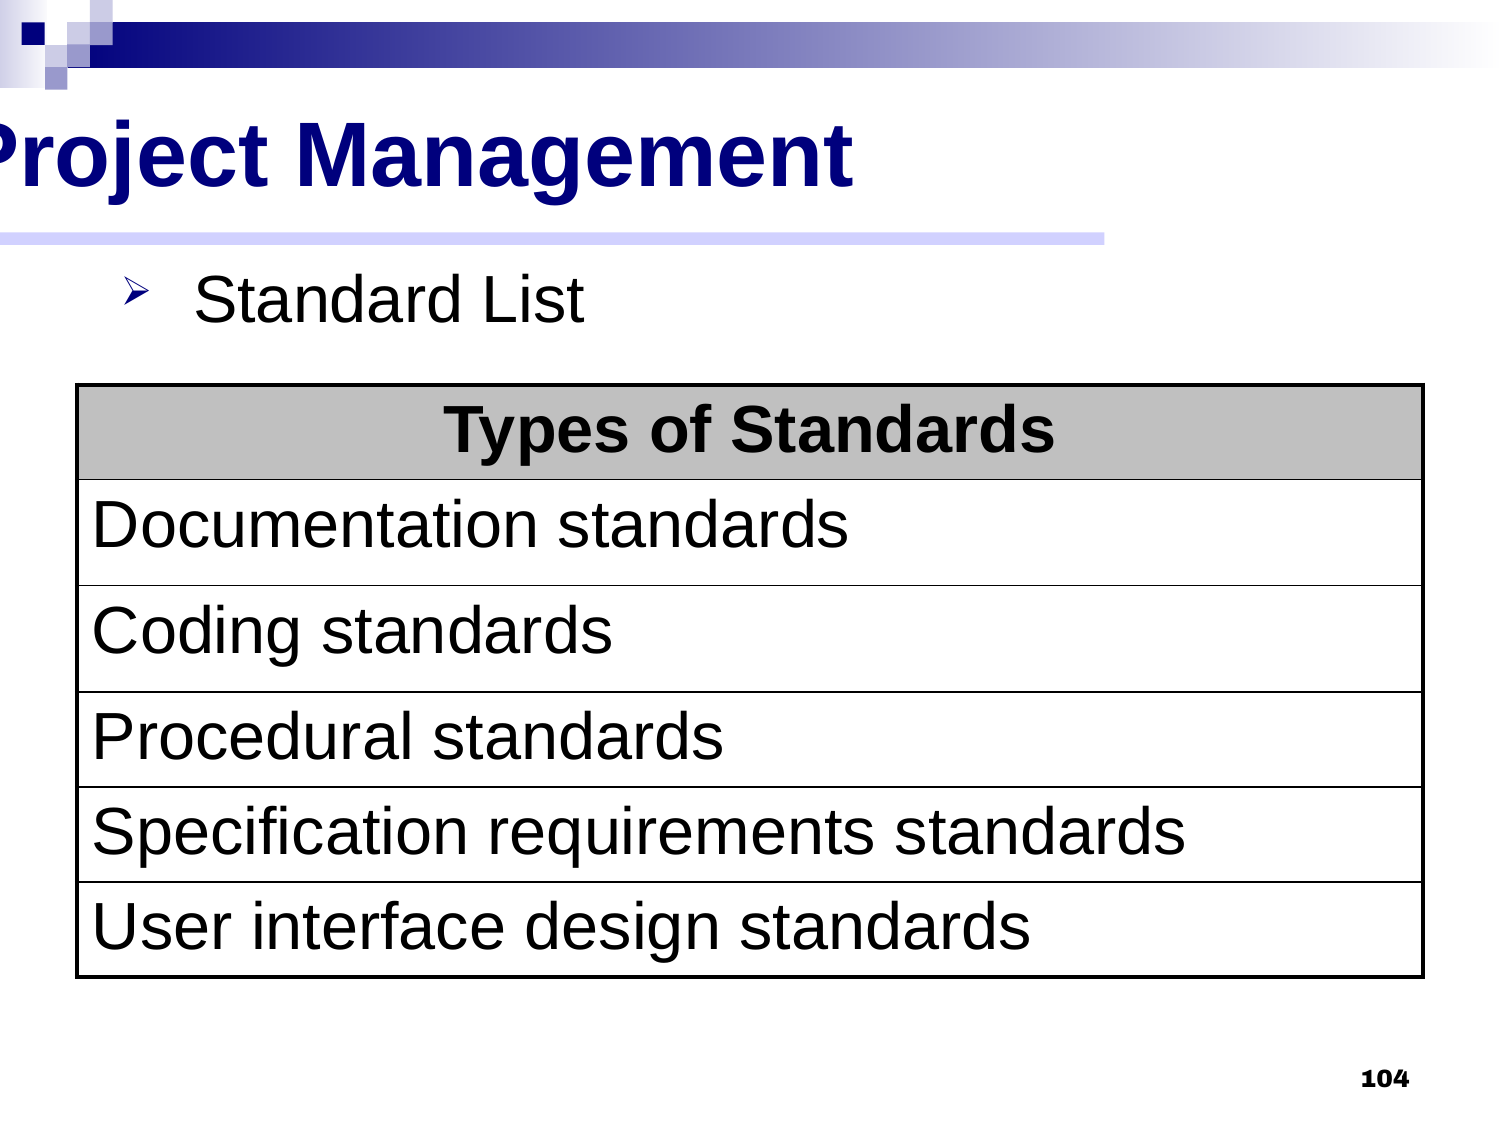

Project Management

  Standard List
| Types of Standards |
| --- |
| Documentation standards |
| Coding standards |
| Procedural standards |
| Specification requirements standards |
| User interface design standards |
104